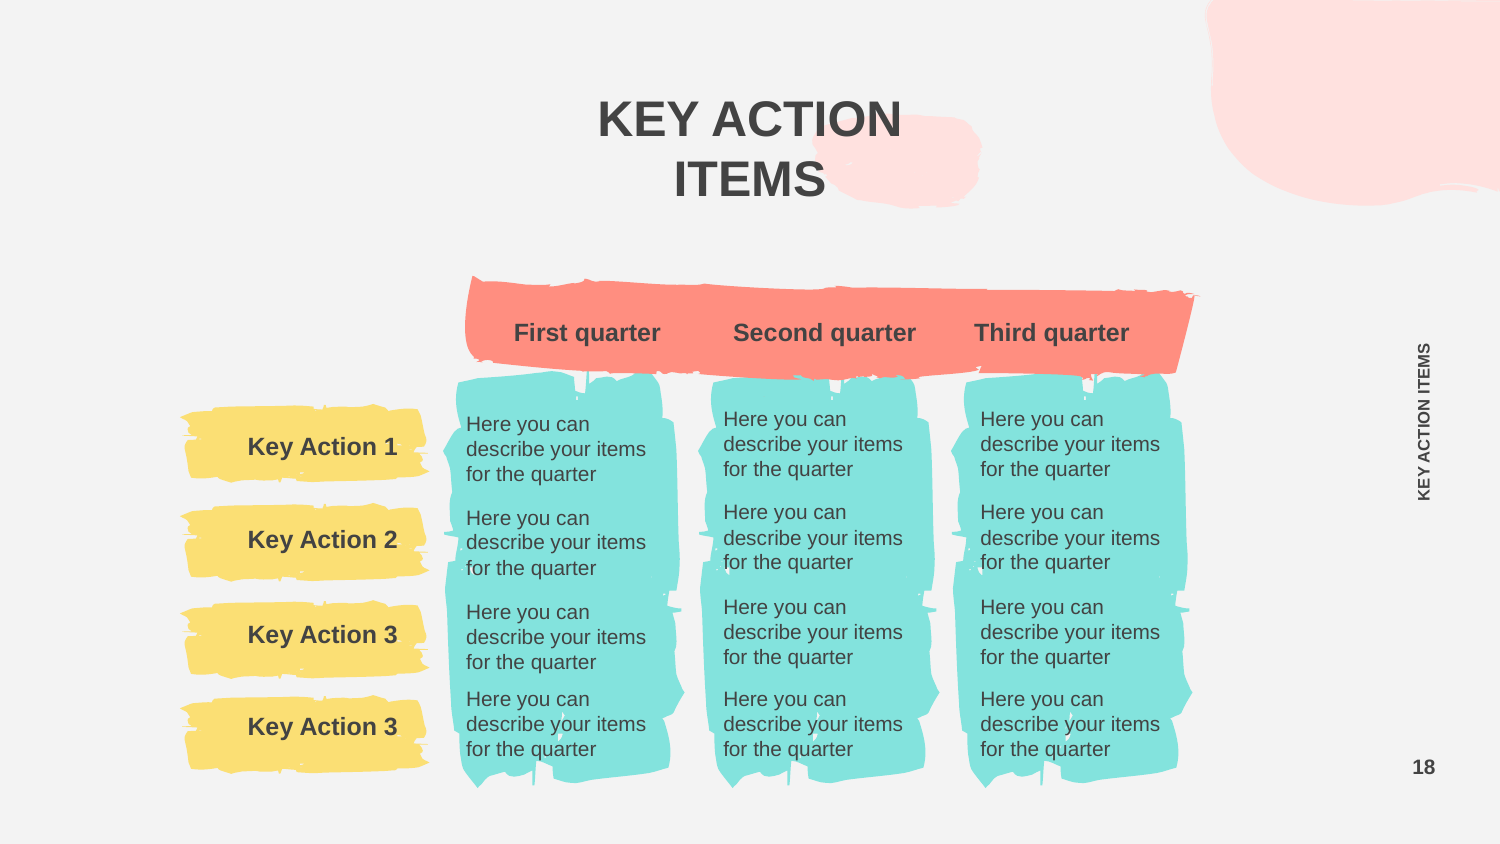

# KEY ACTION ITEMS
First quarter
Second quarter
Third quarter
KEY ACTION ITEMS

Here you can describe your items for the quarter
Here you can describe your items for the quarter
Here you can describe your items for the quarter

Key Action 1

Here you can describe your items for the quarter
Here you can describe your items for the quarter
Here you can describe your items for the quarter

Key Action 2
Here you can describe your items for the quarter
Here you can describe your items for the quarter
Here you can describe your items for the quarter

Key Action 3
Here you can describe your items for the quarter
Here you can describe your items for the quarter
Here you can describe your items for the quarter
Key Action 3

18